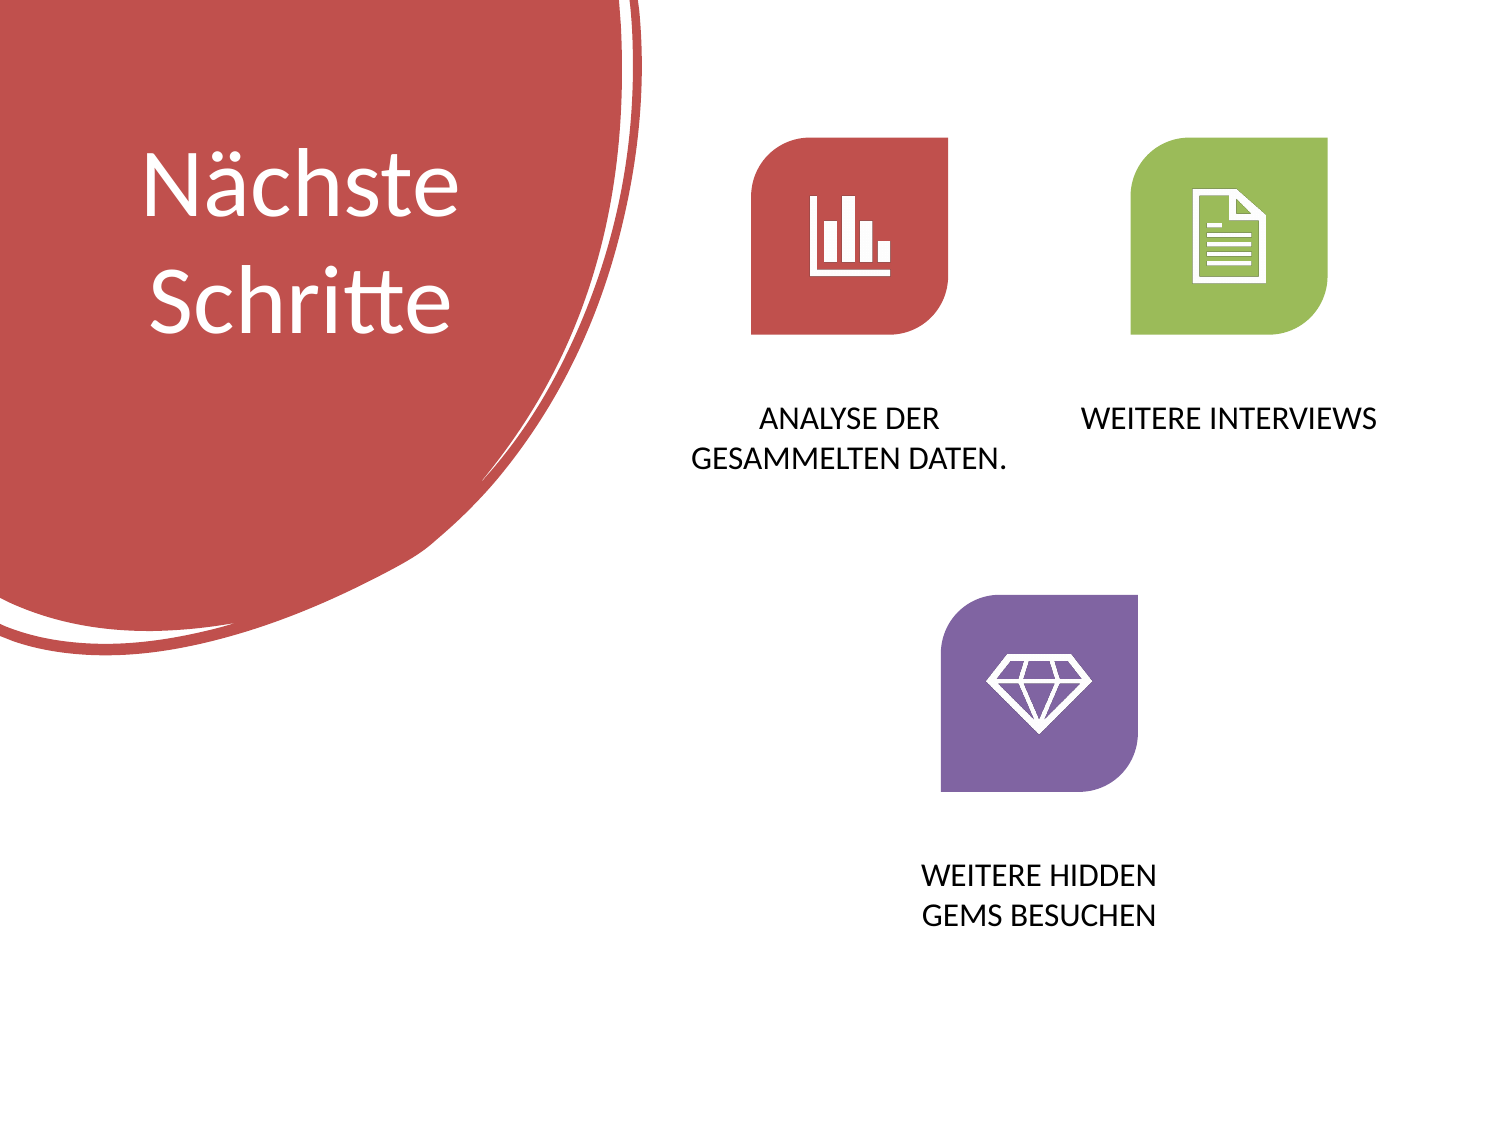

Analyse der gesammelten Daten.
Weitere Interviews
Weitere Hidden Gems Besuchen
# Nächste Schritte